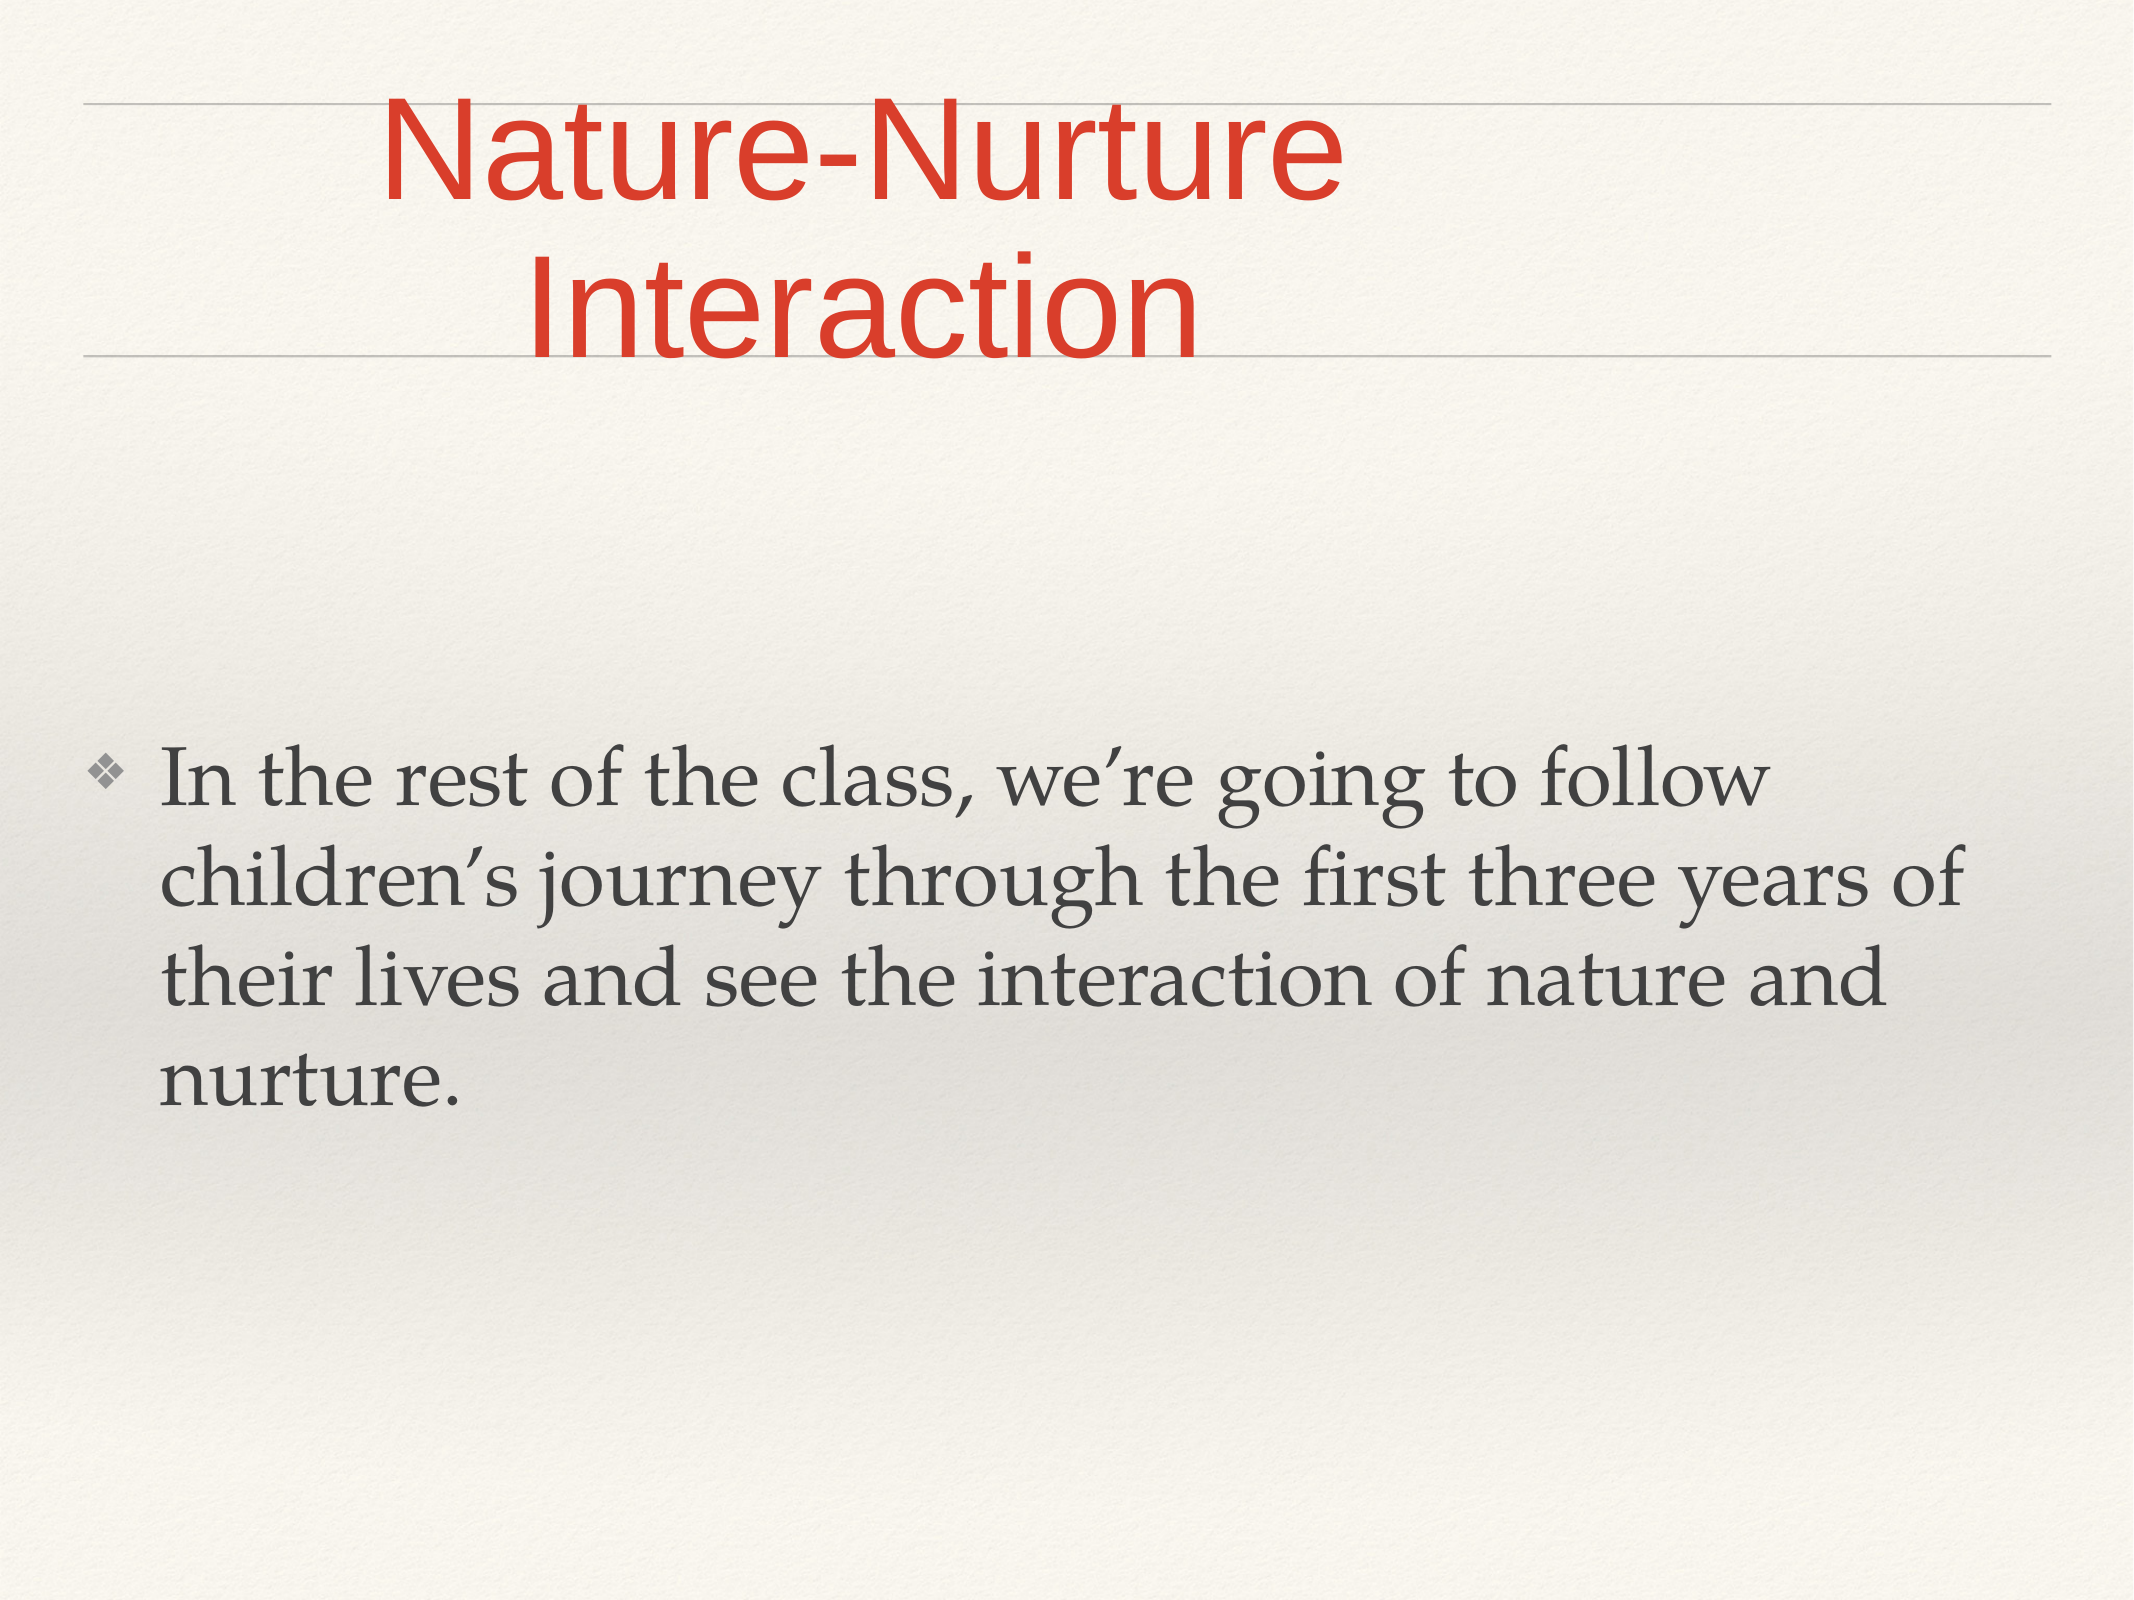

# Nature-Nurture Interaction
In the rest of the class, we’re going to follow children’s journey through the first three years of their lives and see the interaction of nature and nurture.